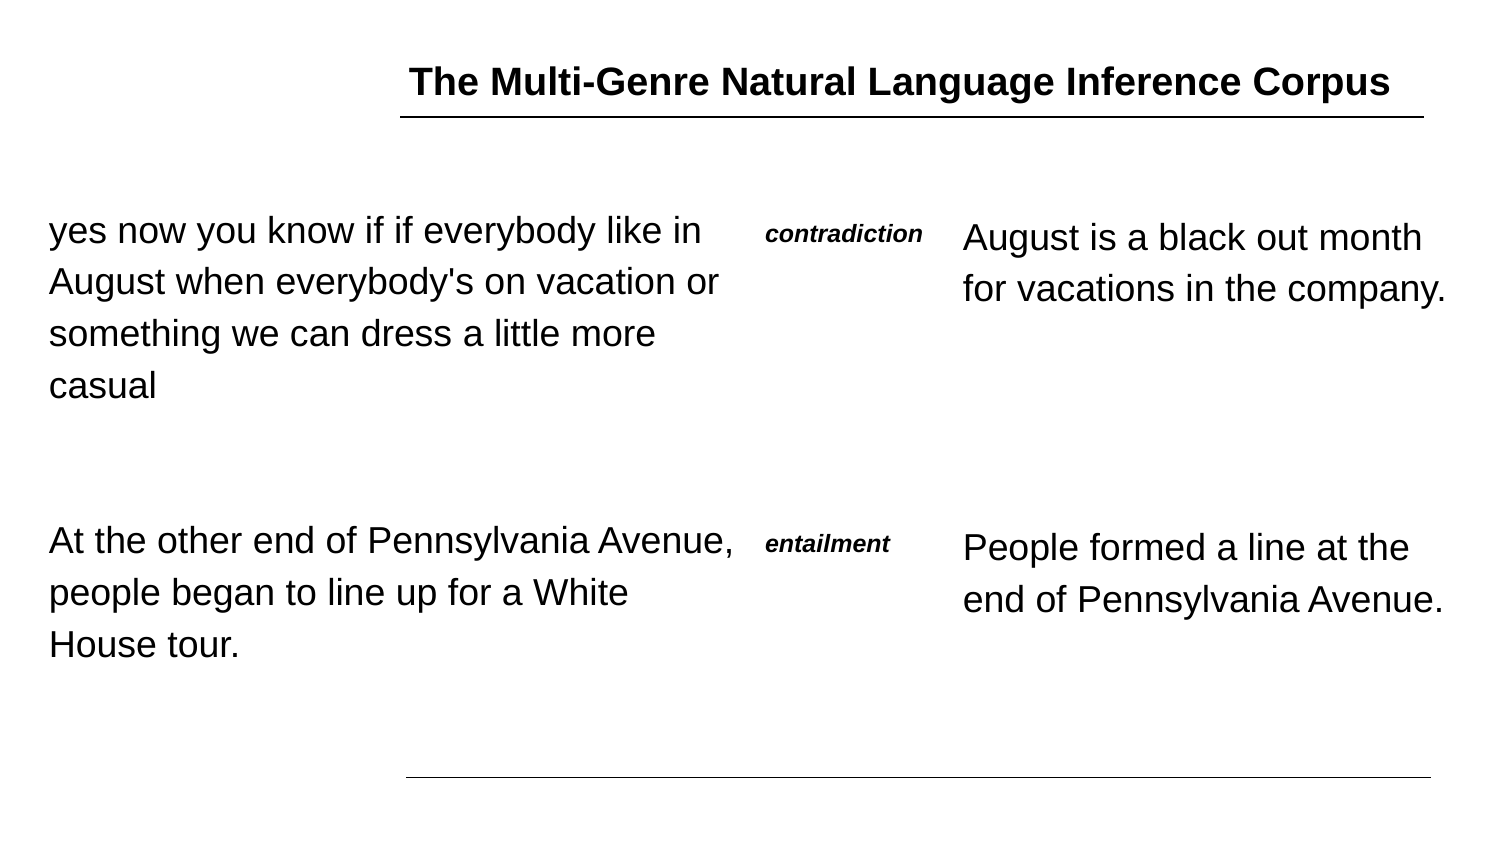

# The Multi-Genre Natural Language Inference Corpus

yes now you know if if everybody like in August when everybody's on vacation or something we can dress a little more casual

At the other end of Pennsylvania Avenue, people began to line up for a White House tour.

August is a black out month for vacations in the company.

People formed a line at the end of Pennsylvania Avenue.
contradiction

entailment